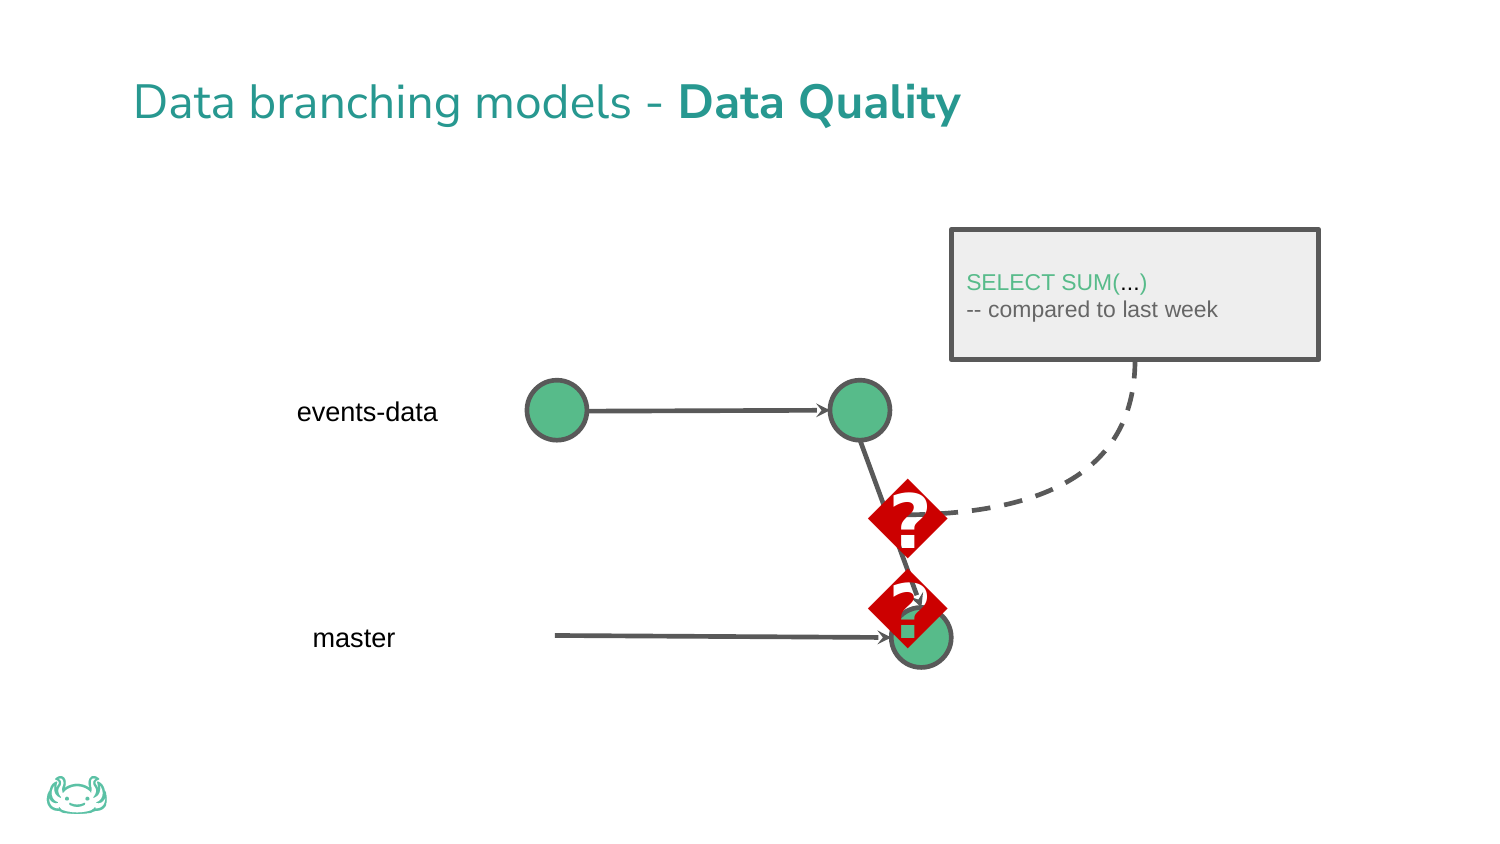

Data branching models - Data Quality
SELECT SUM(...)
-- compared to last week
events-data

𐄂
master